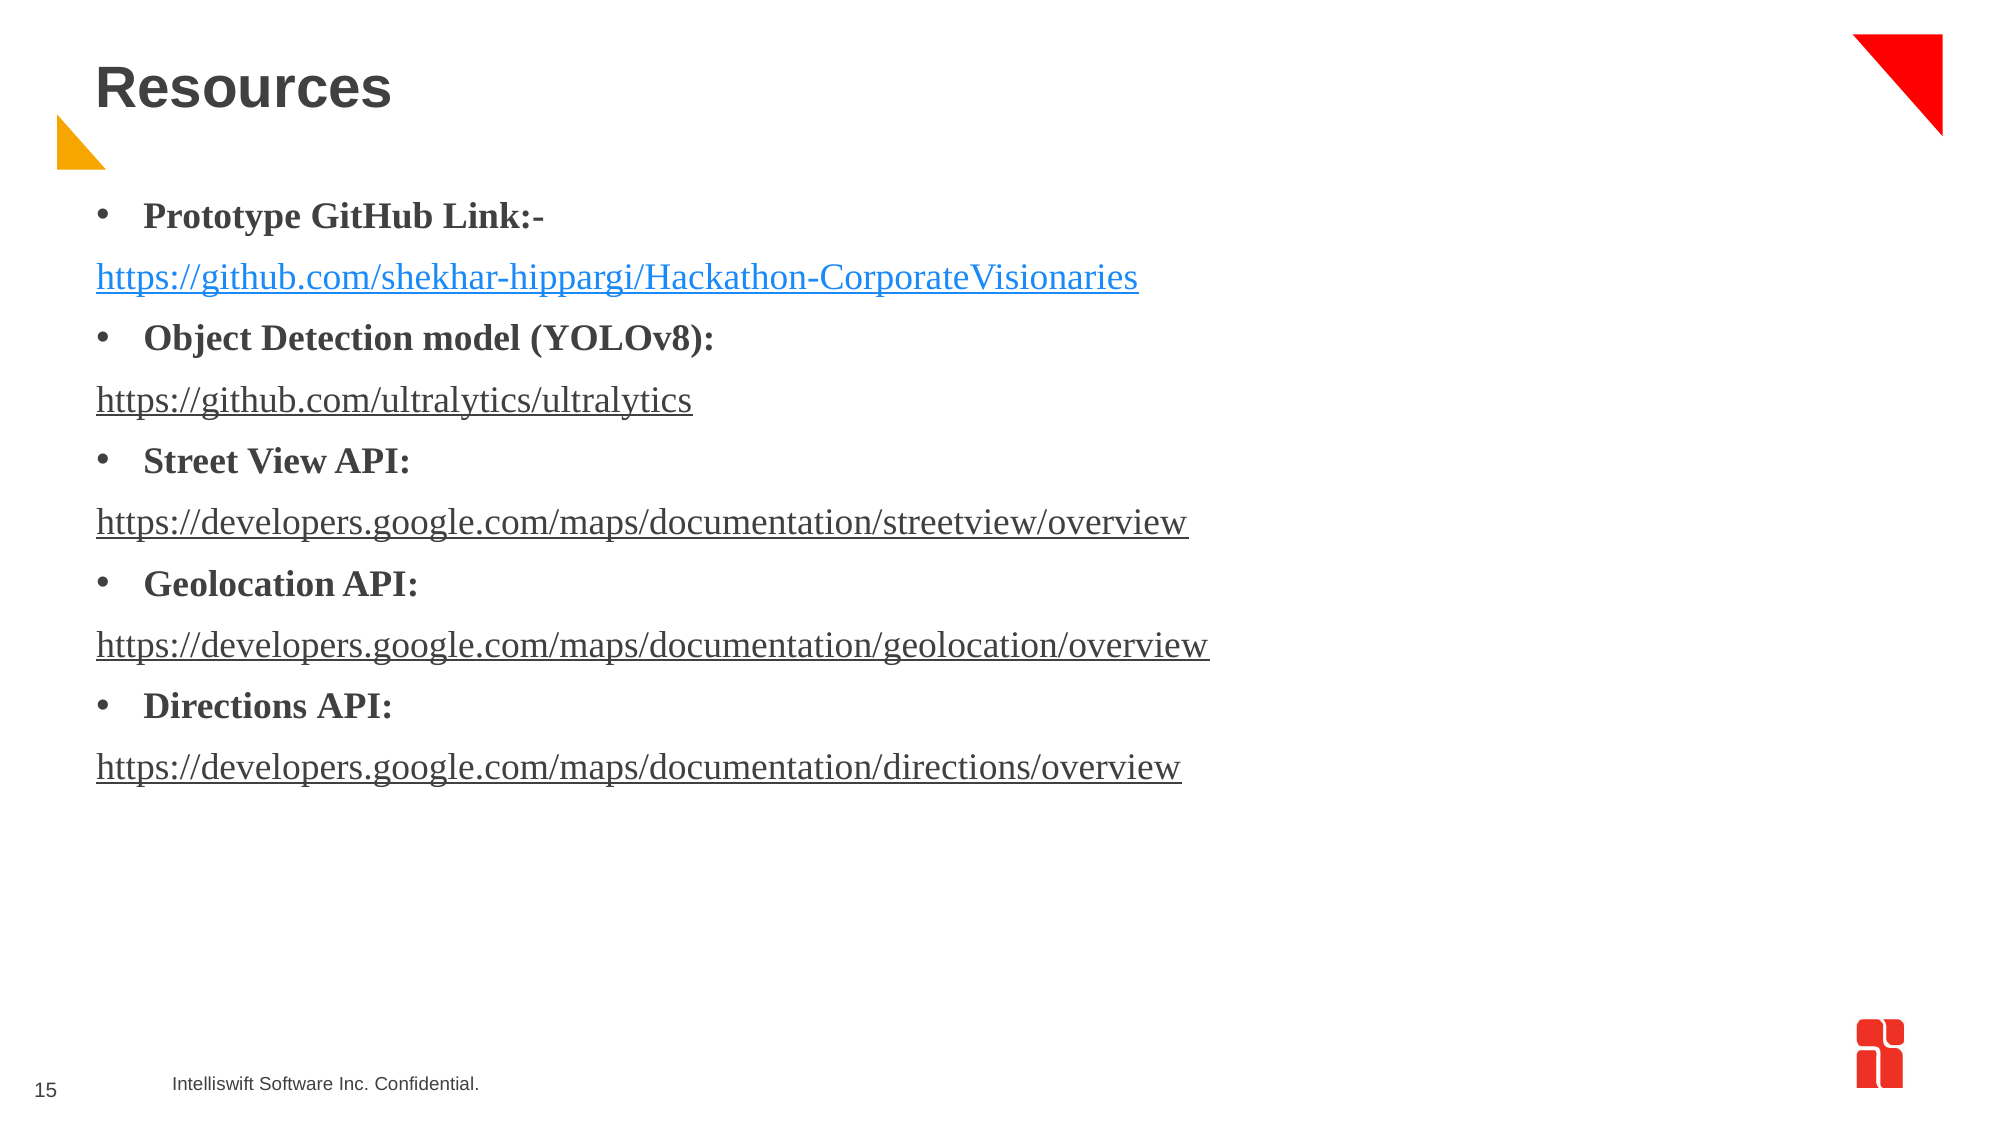

# Resources
Prototype GitHub Link:-
https://github.com/shekhar-hippargi/Hackathon-CorporateVisionaries
Object Detection model (YOLOv8):
https://github.com/ultralytics/ultralytics
Street View API:
https://developers.google.com/maps/documentation/streetview/overview
Geolocation API:
https://developers.google.com/maps/documentation/geolocation/overview
Directions API:
https://developers.google.com/maps/documentation/directions/overview